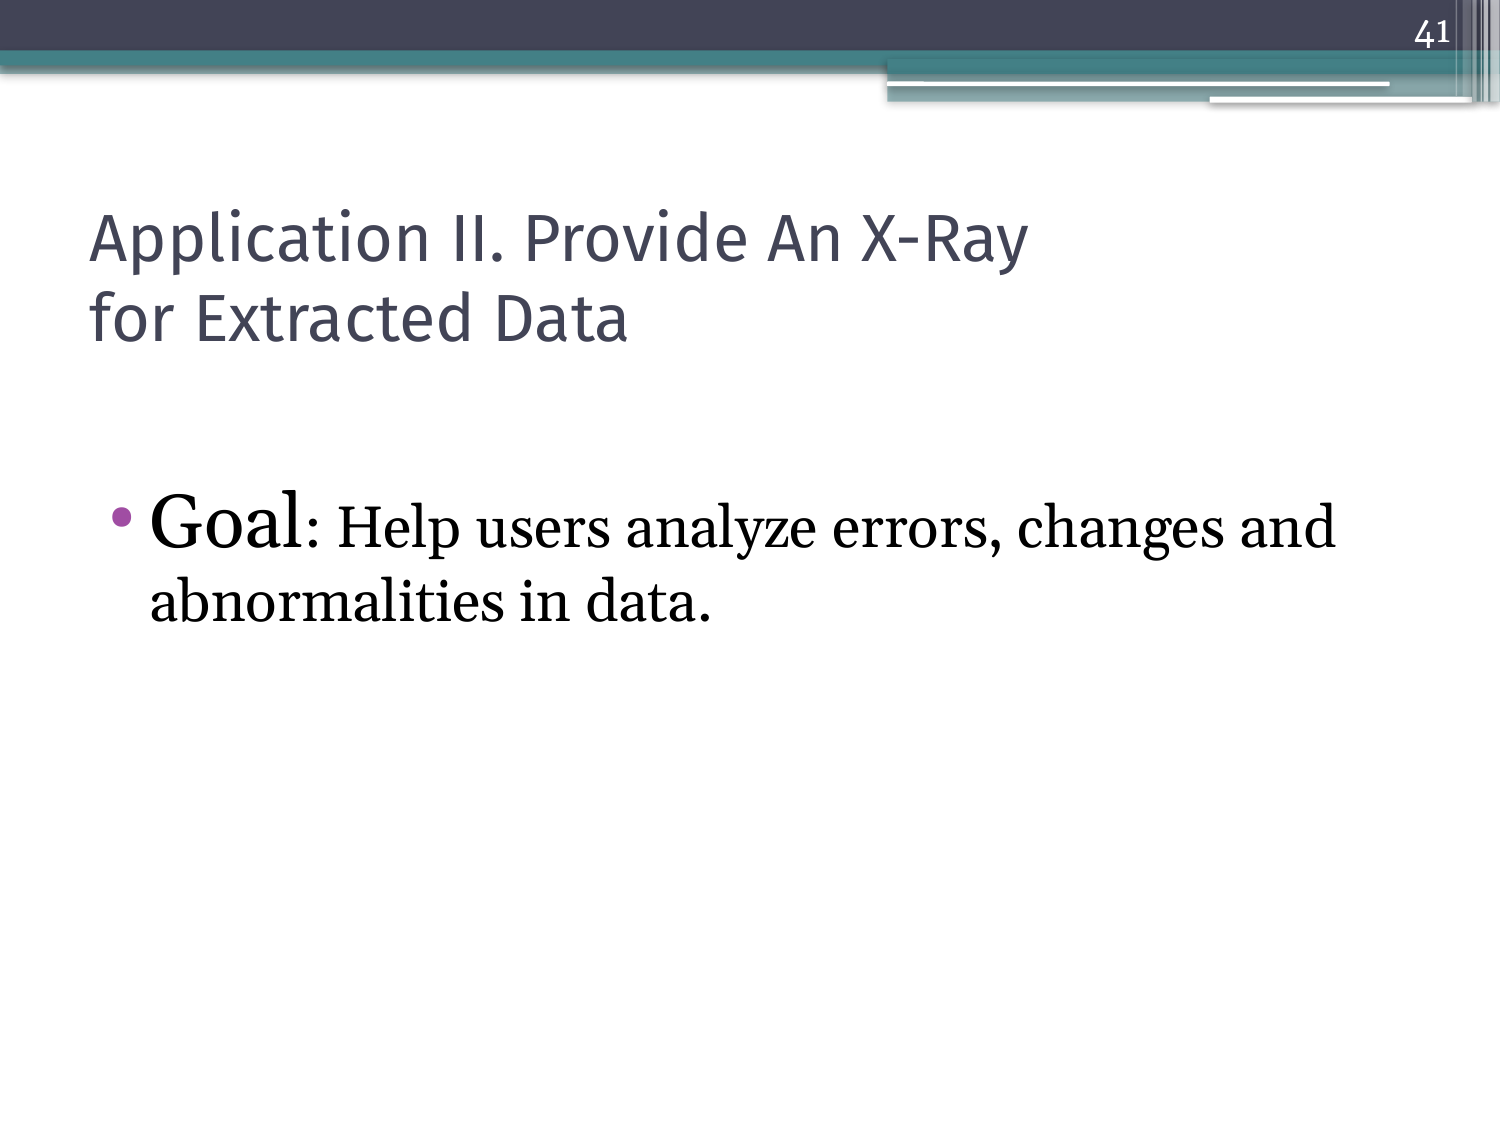

41
# Application II. Provide An X-Ray for Extracted Data

Goal: Help users analyze errors, changes and abnormalities in data.